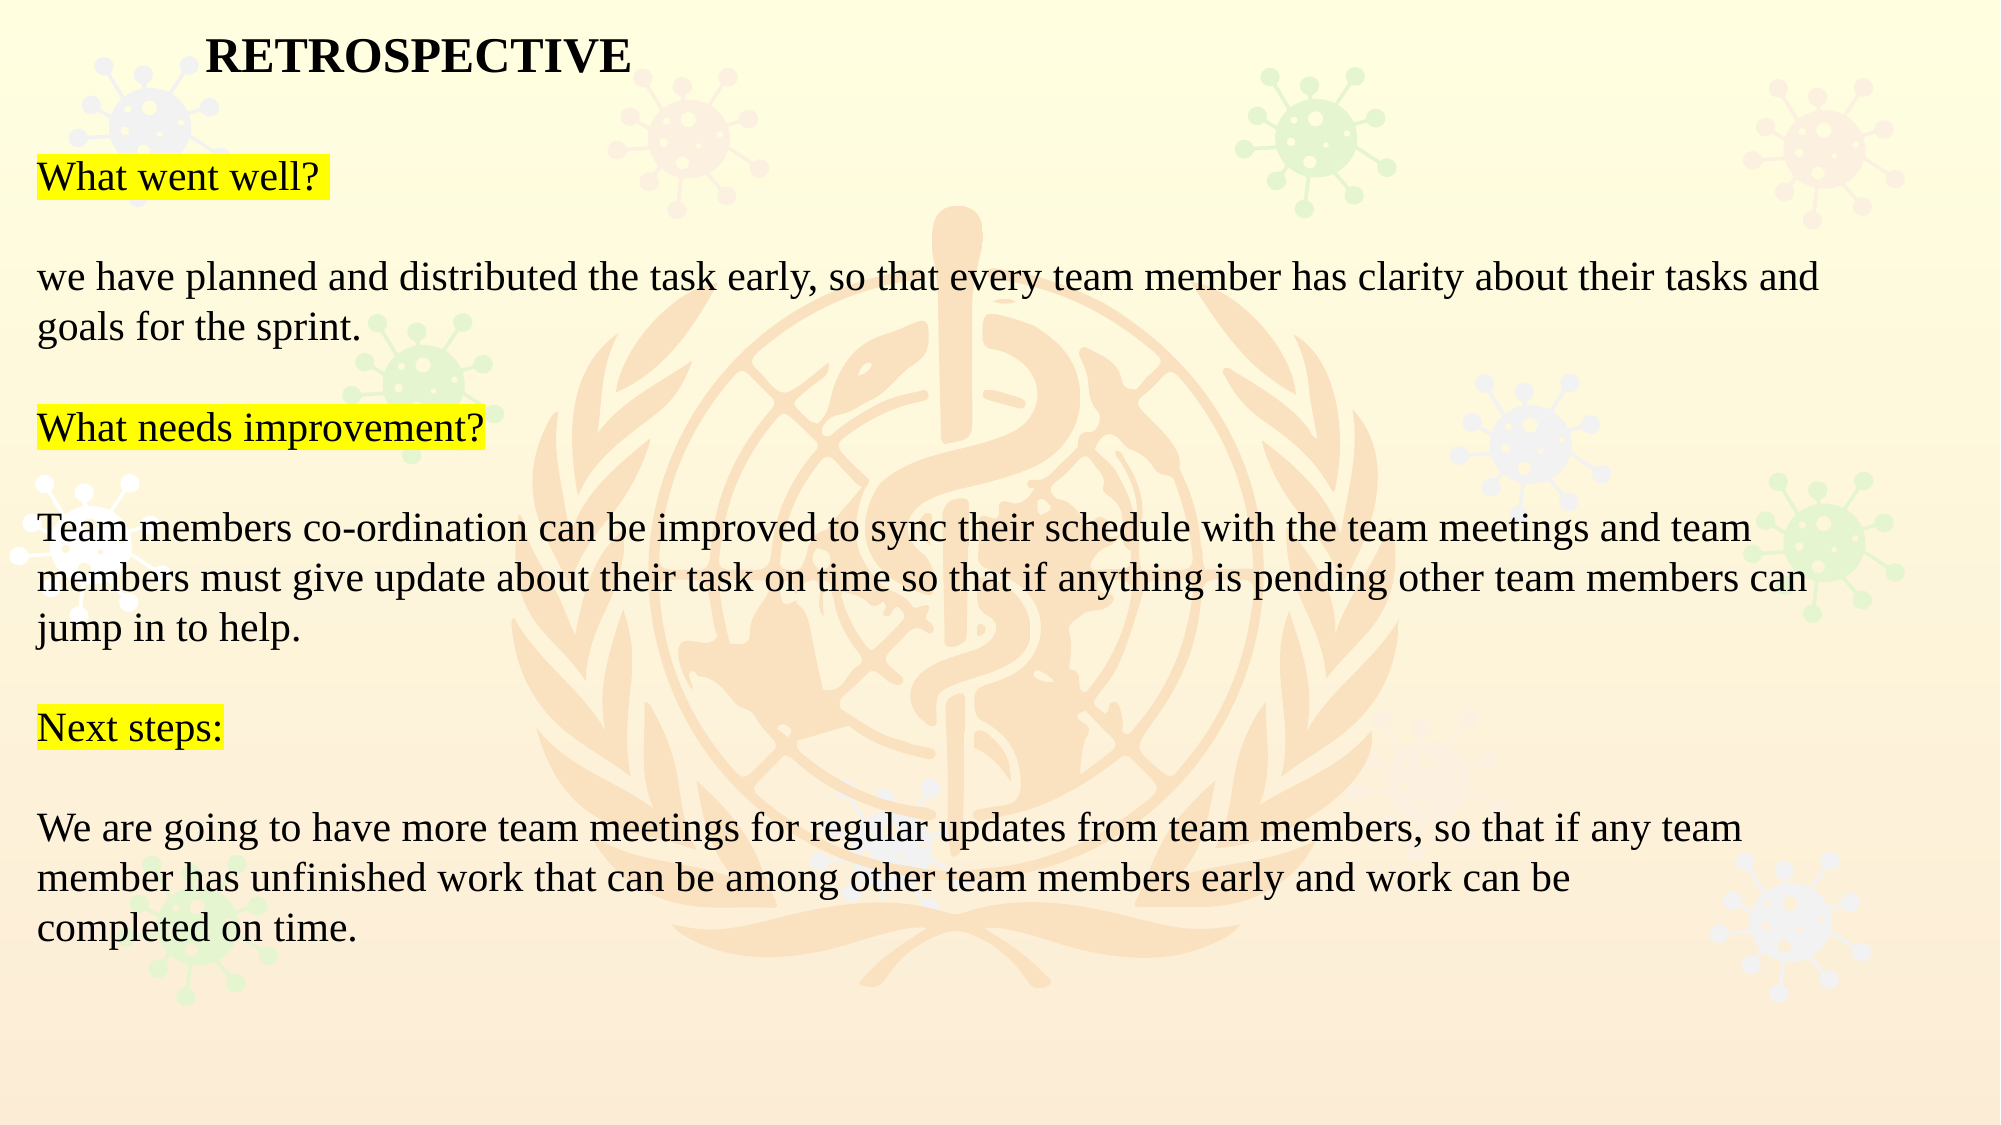

RETROSPECTIVE

What went well?

we have planned and distributed the task early, so that every team member has clarity about their tasks and goals for the sprint.

What needs improvement?

Team members co-ordination can be improved to sync their schedule with the team meetings and team members must give update about their task on time so that if anything is pending other team members can jump in to help.

Next steps:

We are going to have more team meetings for regular updates from team members, so that if any team member has unfinished work that can be among other team members early and work can be completed on time.